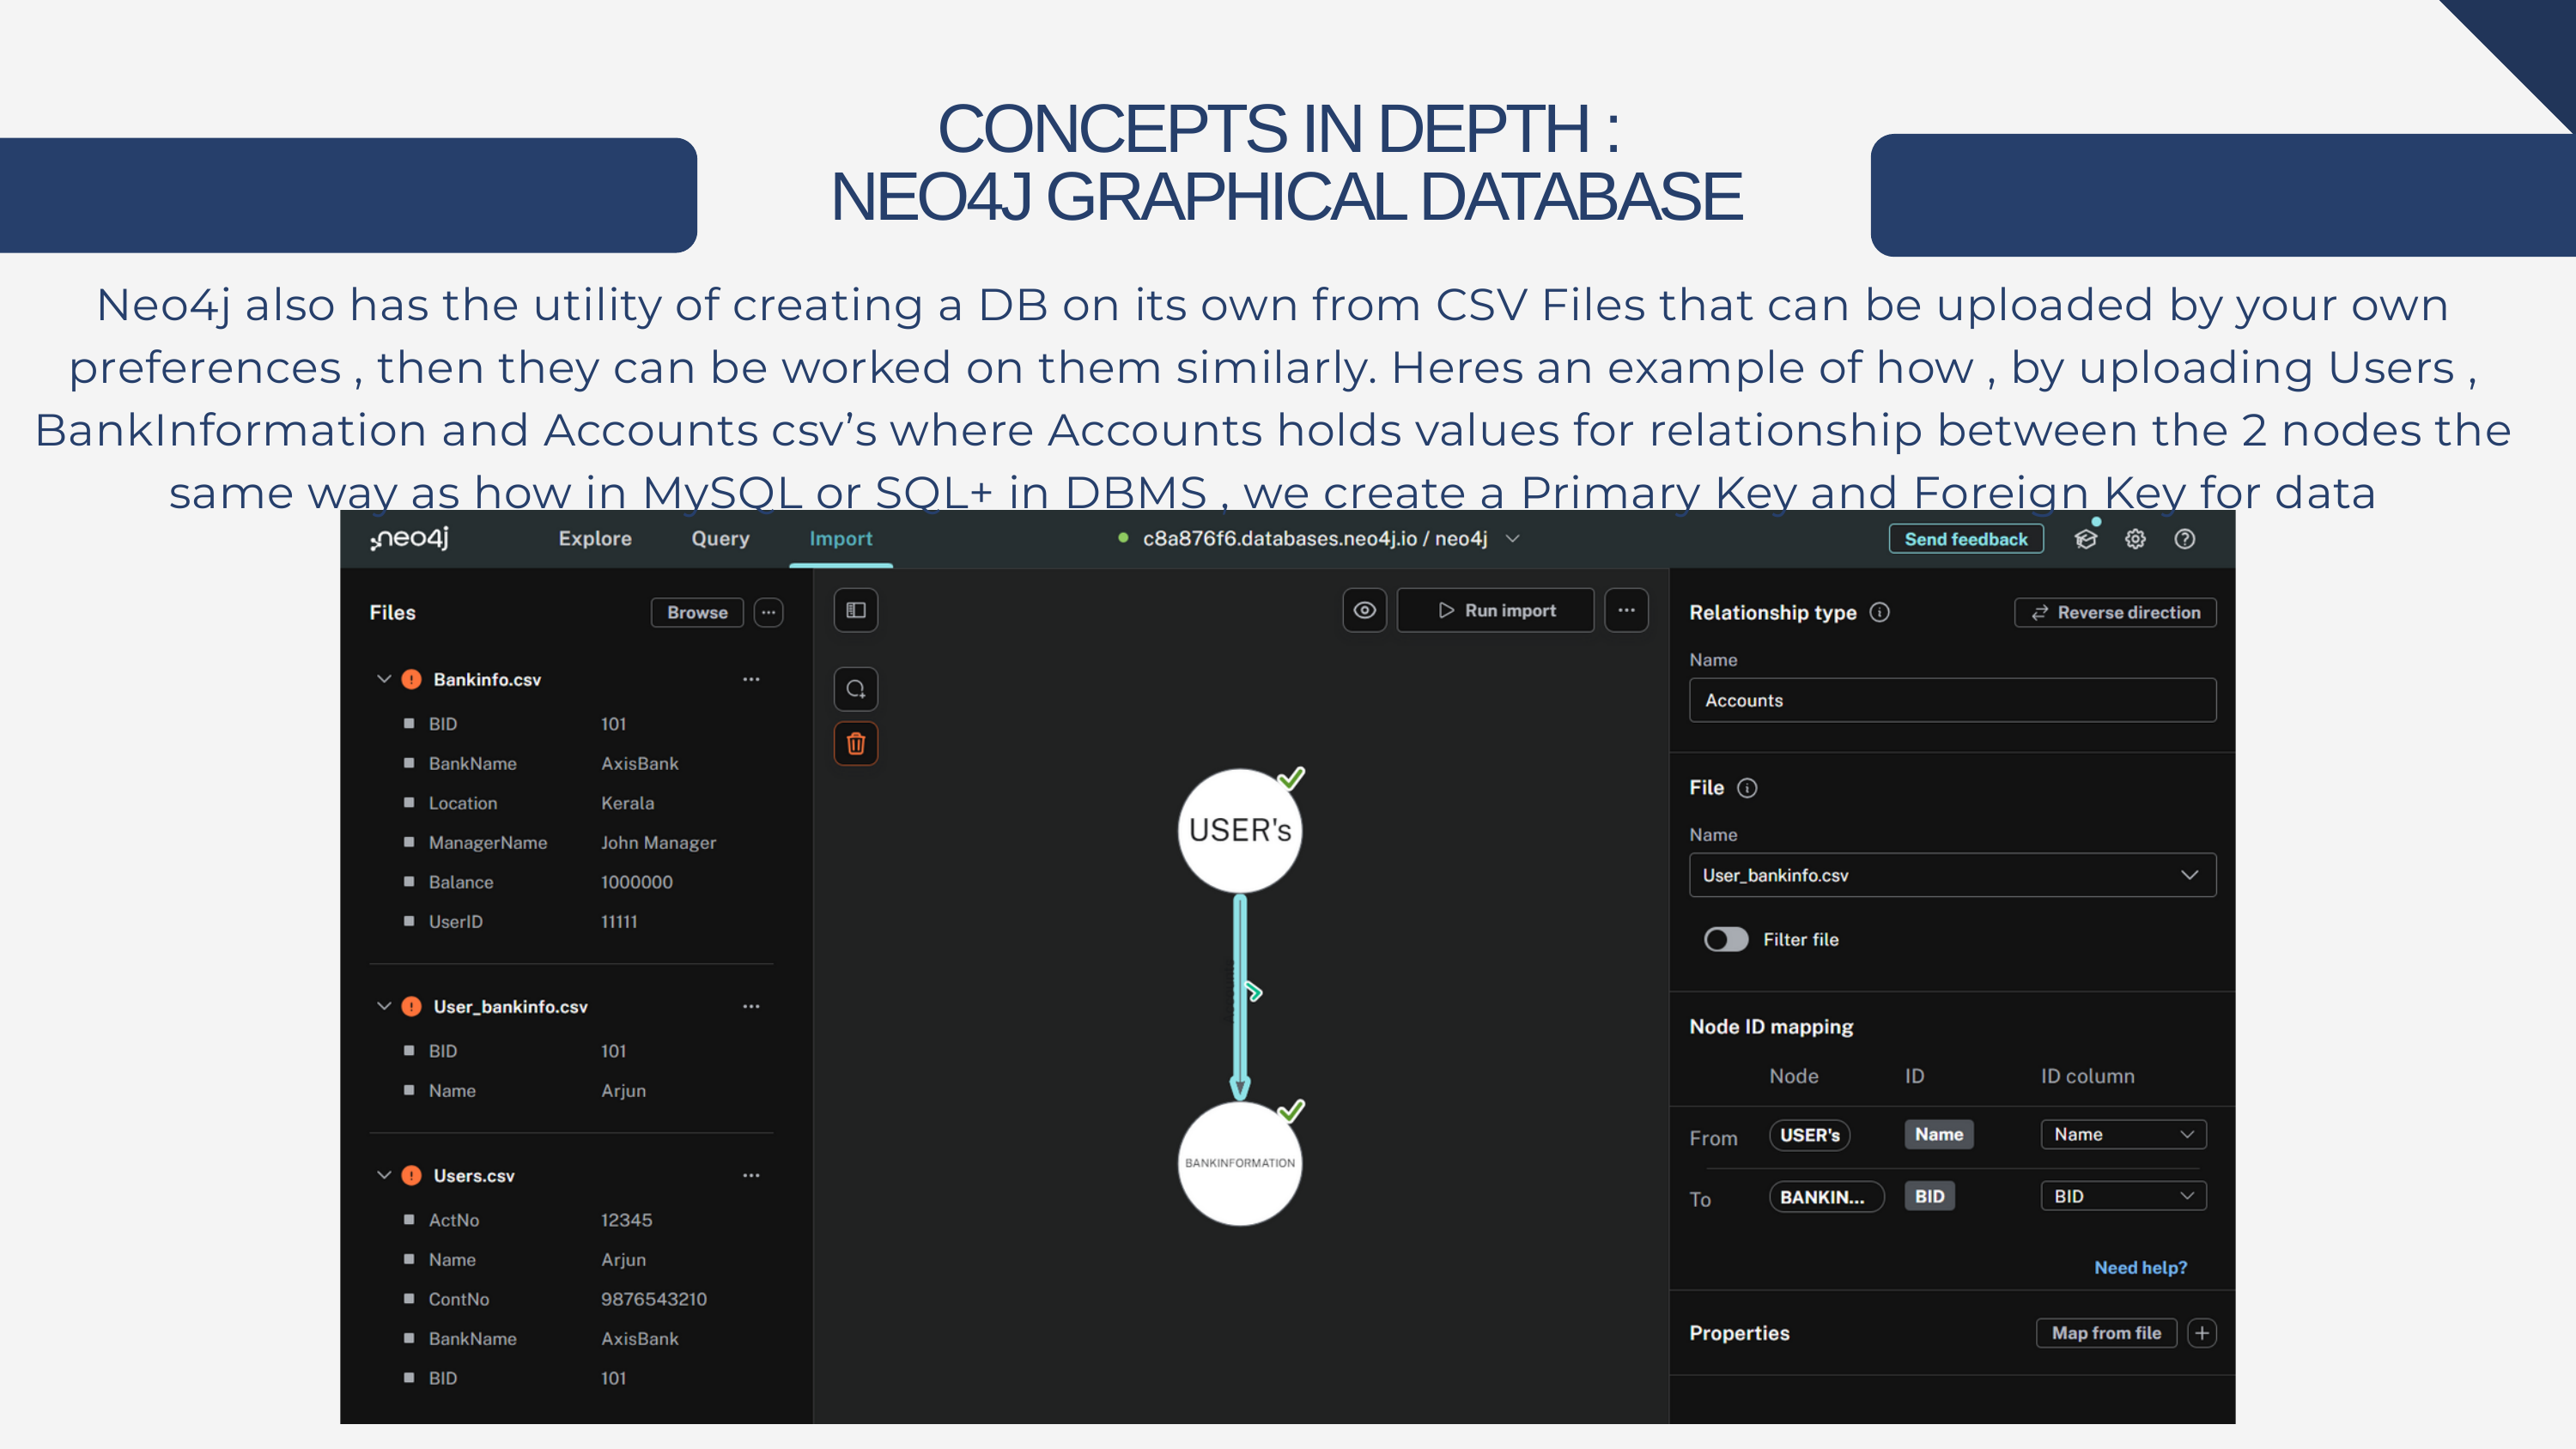

CONCEPTS IN DEPTH :
NEO4J GRAPHICAL DATABASE

Neo4j also has the utility of creating a DB on its own from CSV Files that can be uploaded by your own preferences , then they can be worked on them similarly. Heres an example of how , by uploading Users , BankInformation and Accounts csv’s where Accounts holds values for relationship between the 2 nodes the same way as how in MySQL or SQL+ in DBMS , we create a Primary Key and Foreign Key for data